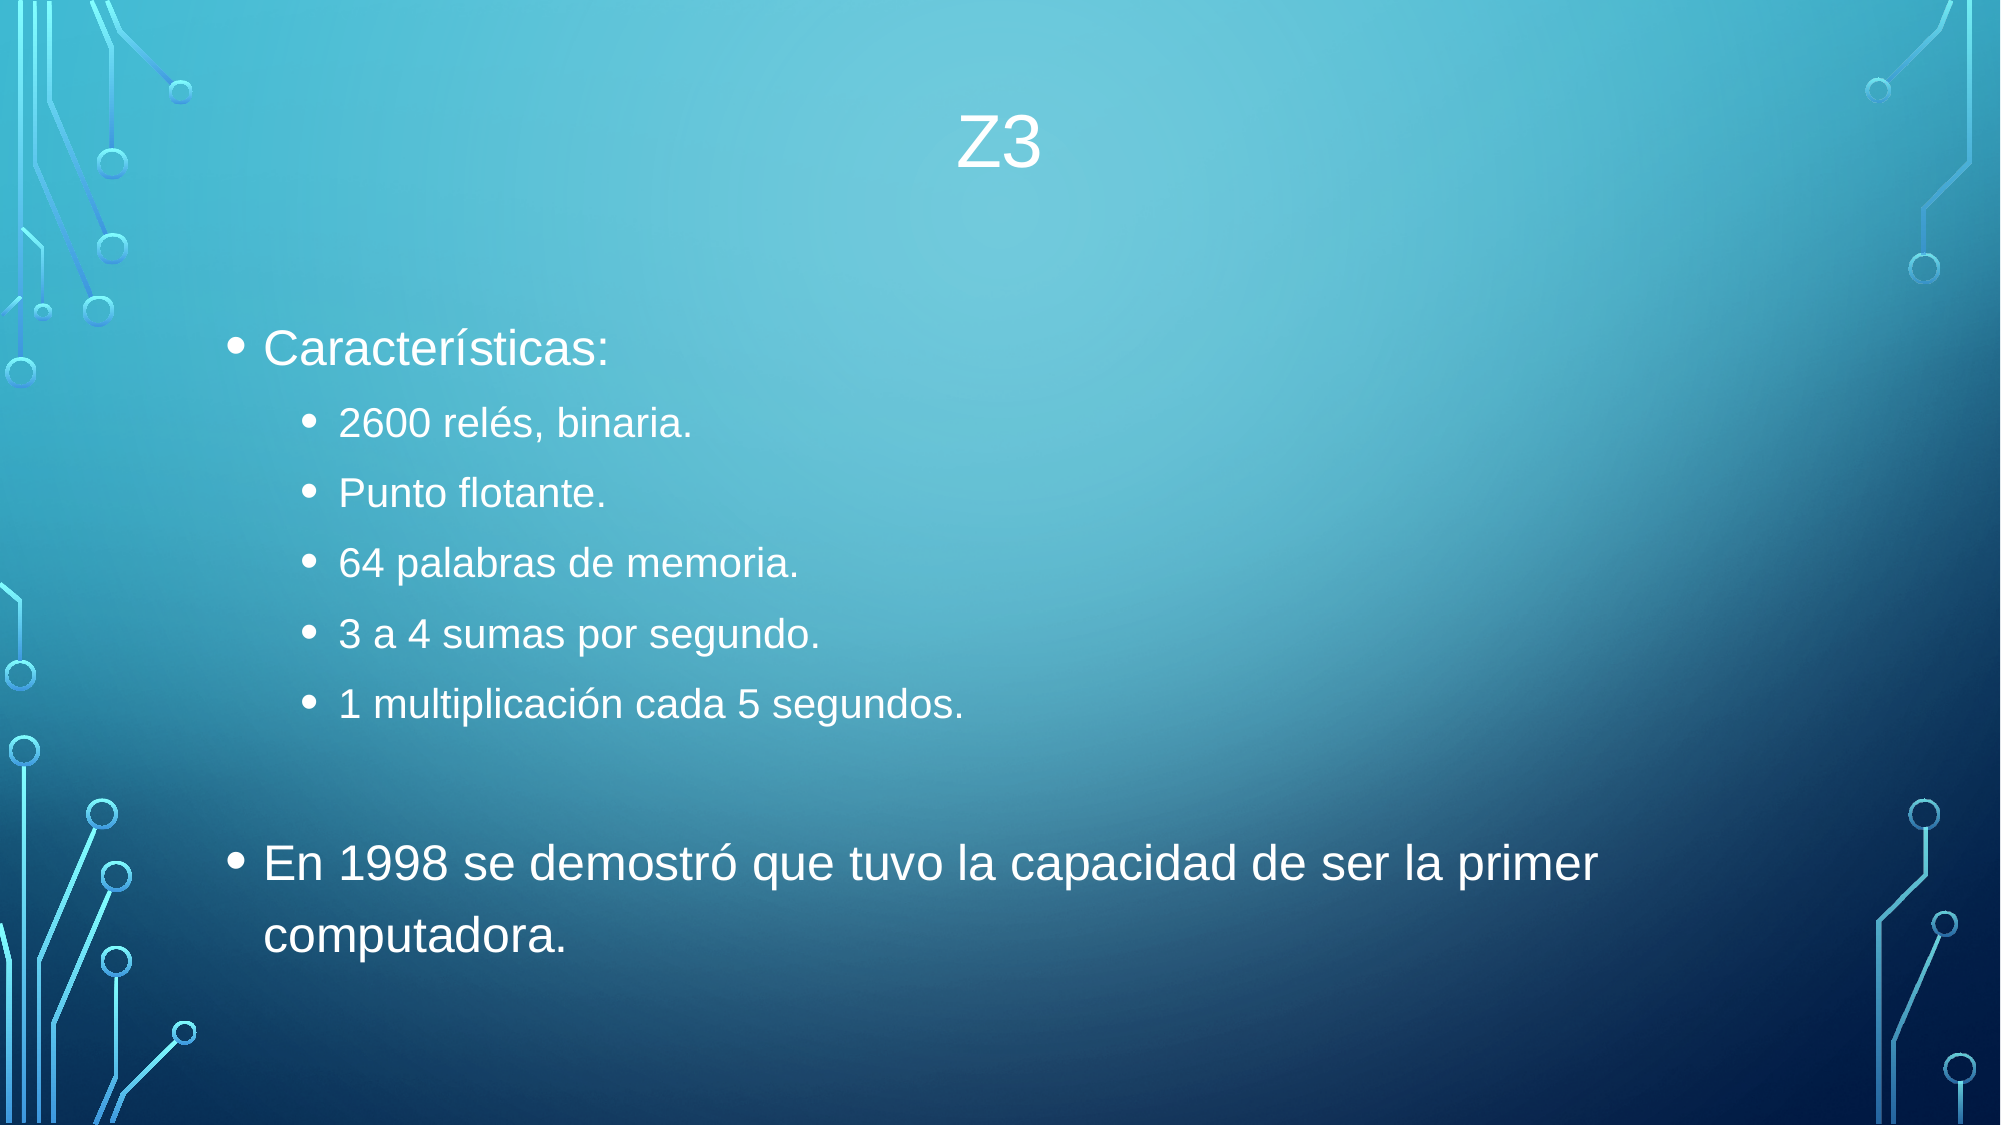

# z3
Características:
2600 relés, binaria.
Punto flotante.
64 palabras de memoria.
3 a 4 sumas por segundo.
1 multiplicación cada 5 segundos.

En 1998 se demostró que tuvo la capacidad de ser la primer computadora.